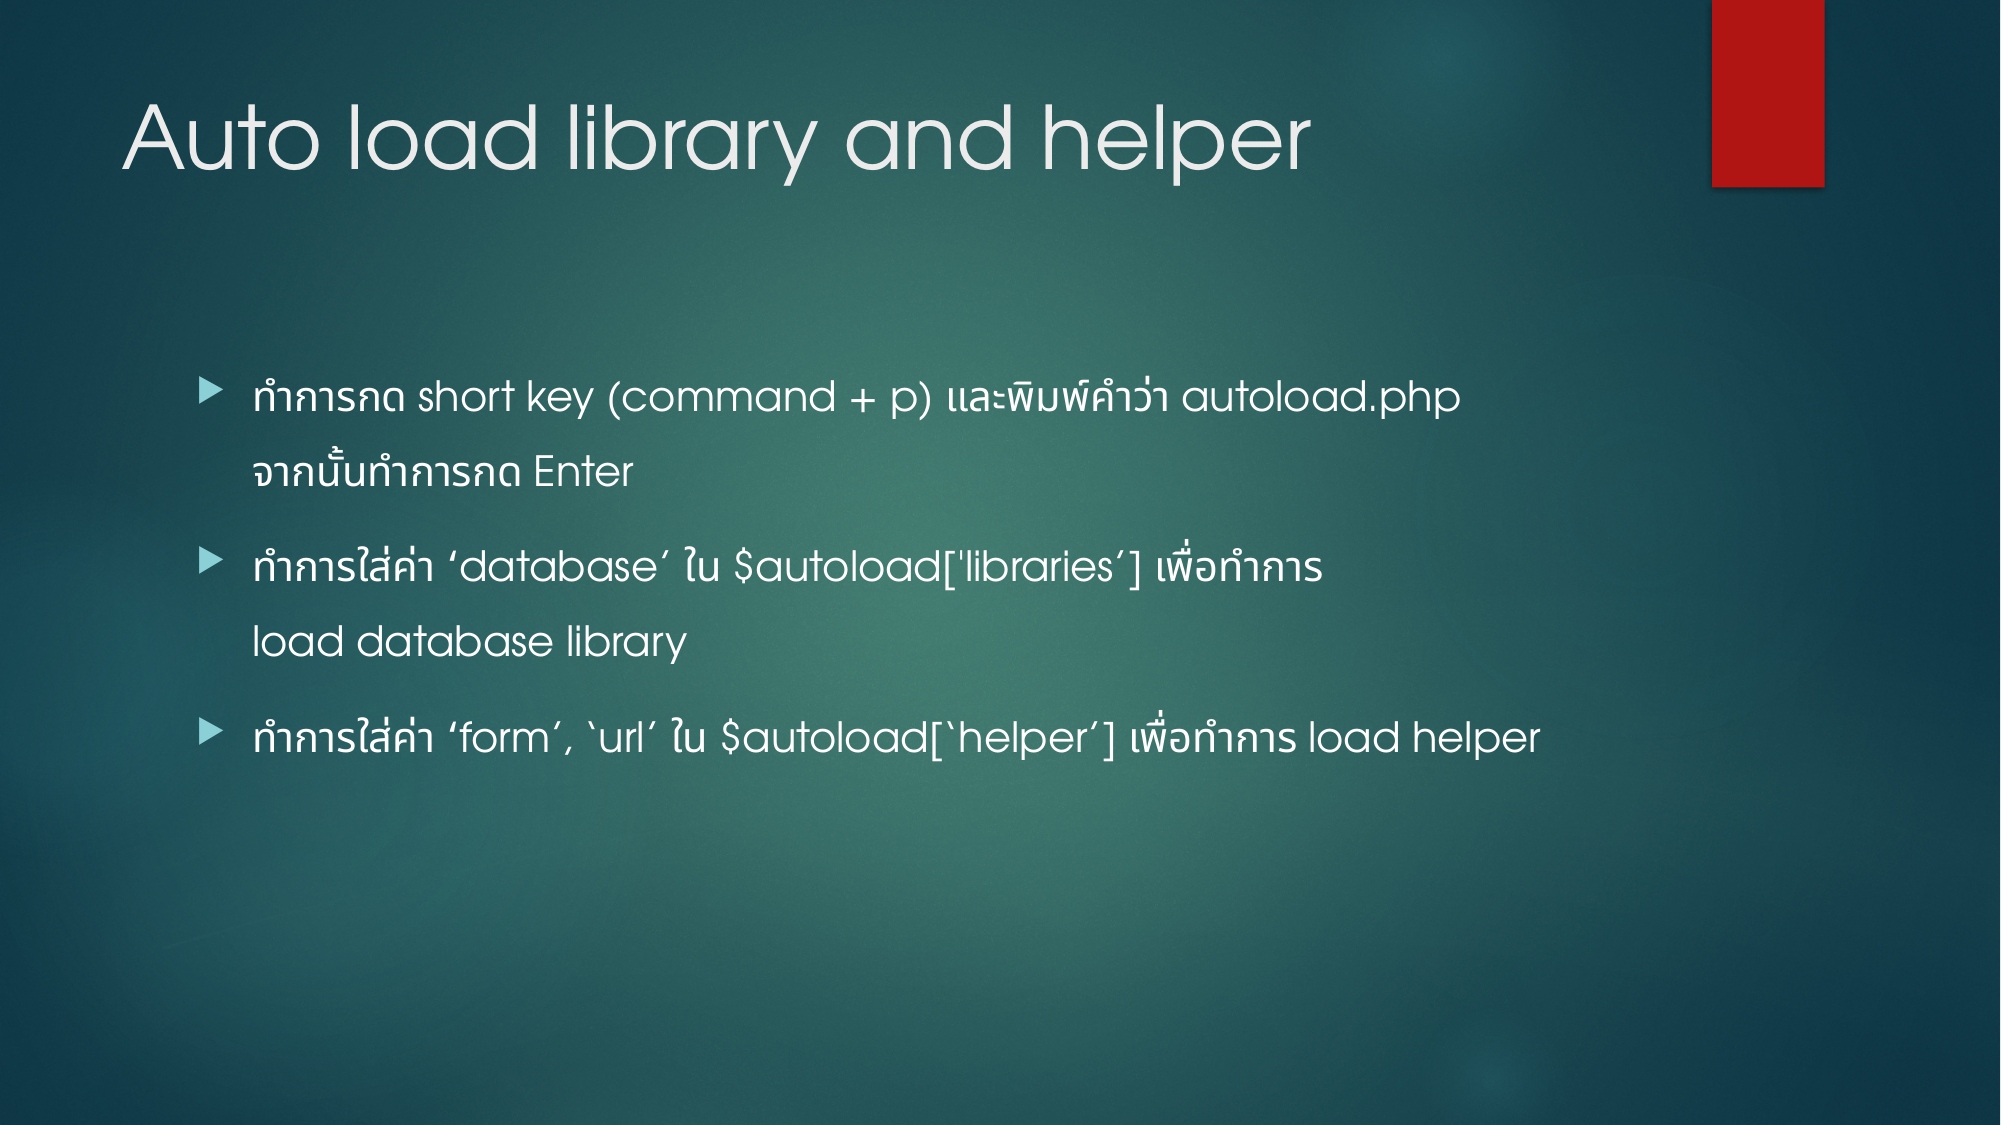

# Auto load library and helper
ทำการกด short key (command + p) และพิมพ์คำว่า autoload.php
จากนั้นทำการกด Enter
ทำการใส่ค่า ‘database’ ใน $autoload['libraries’] เพื่อทำการ
load database library
ทำการใส่ค่า ‘form’, ‘url’ ใน $autoload[‘helper’] เพื่อทำการ load helper